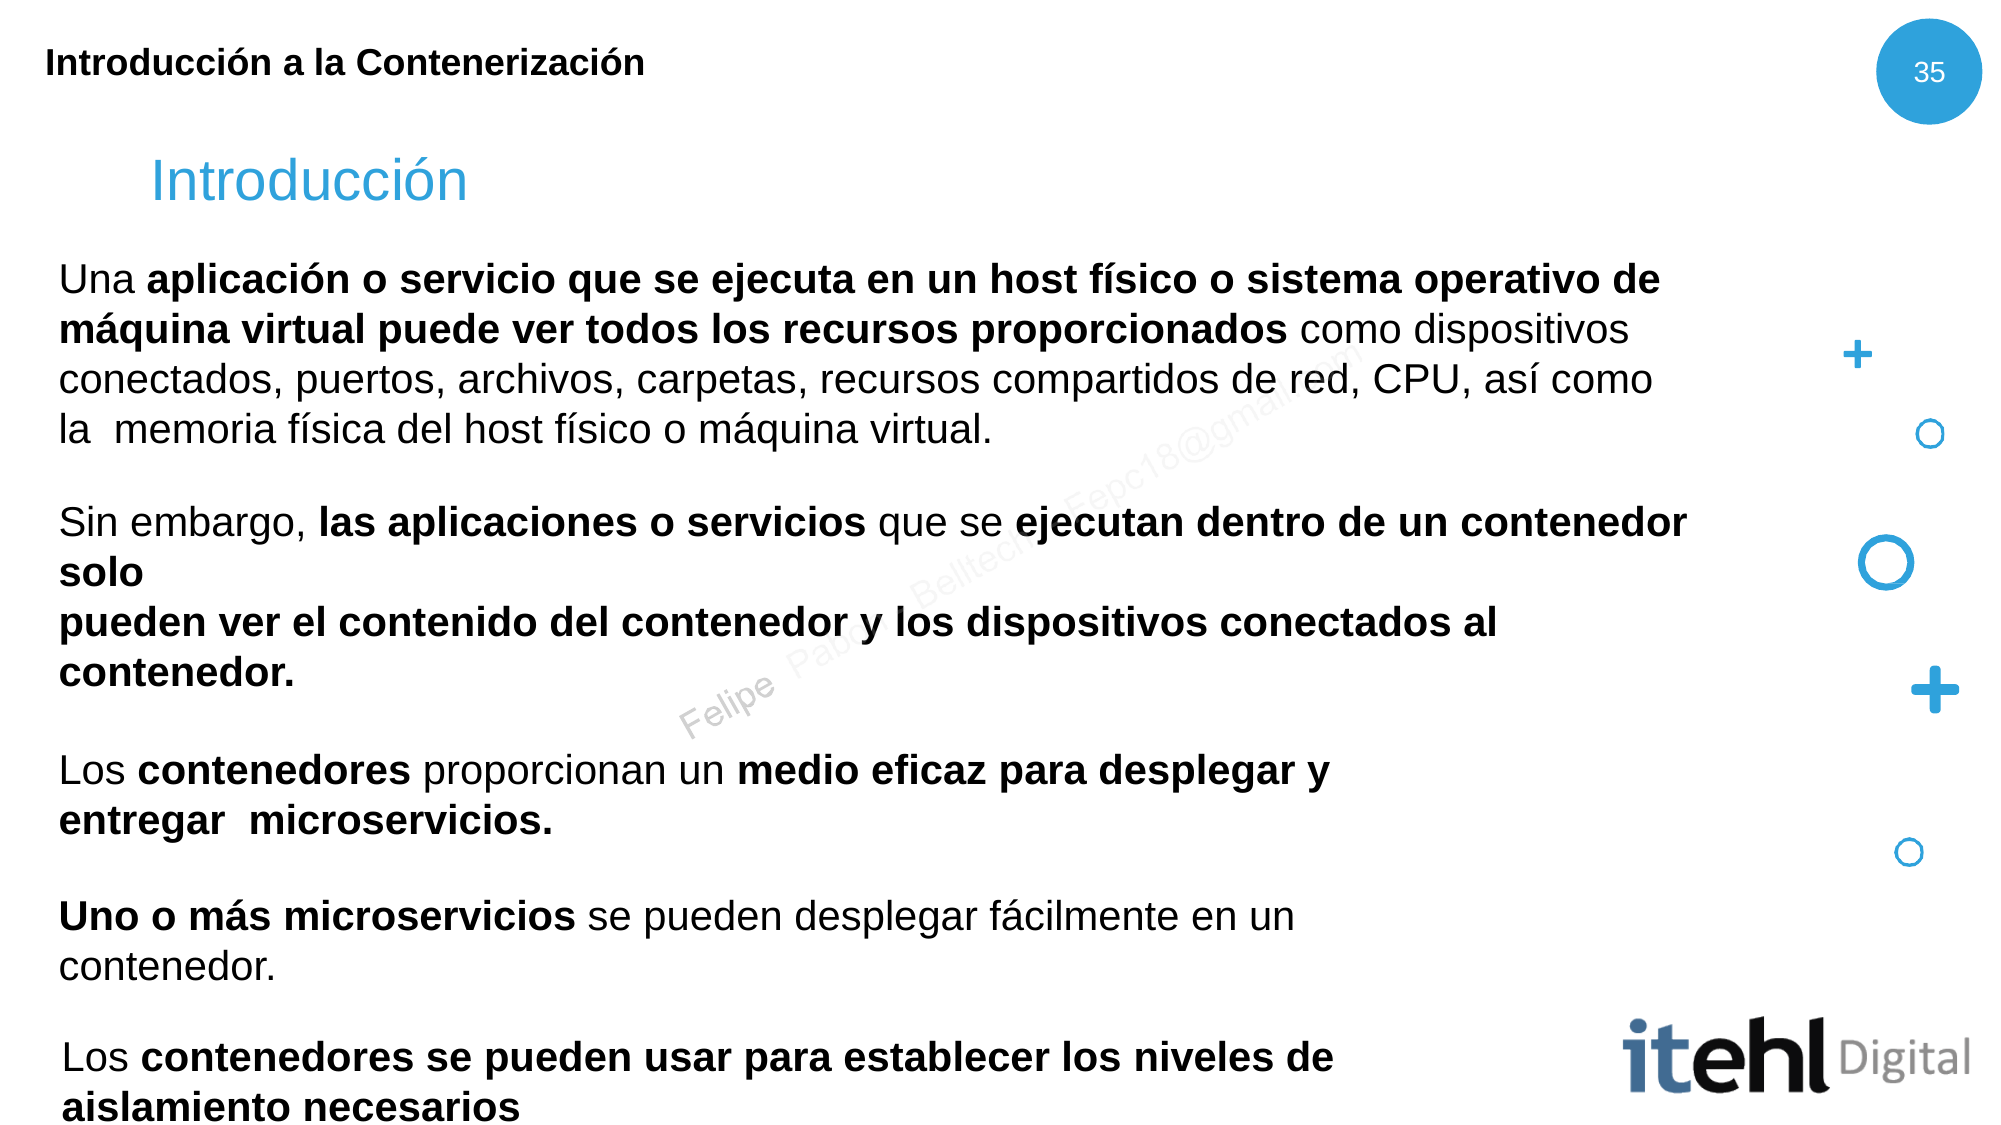

Introducción a la Contenerización
35
# Introducción
Una aplicación o servicio que se ejecuta en un host físico o sistema operativo de  máquina virtual puede ver todos los recursos proporcionados como dispositivos  conectados, puertos, archivos, carpetas, recursos compartidos de red, CPU, así como la  memoria física del host físico o máquina virtual.

Sin embargo, las aplicaciones o servicios que se ejecutan dentro de un contenedor solo
pueden ver el contenido del contenedor y los dispositivos conectados al contenedor.

Los contenedores proporcionan un medio eficaz para desplegar y entregar  microservicios.

Uno o más microservicios se pueden desplegar fácilmente en un contenedor.
Los contenedores se pueden usar para establecer los niveles de aislamiento necesarios
para los microservicios.